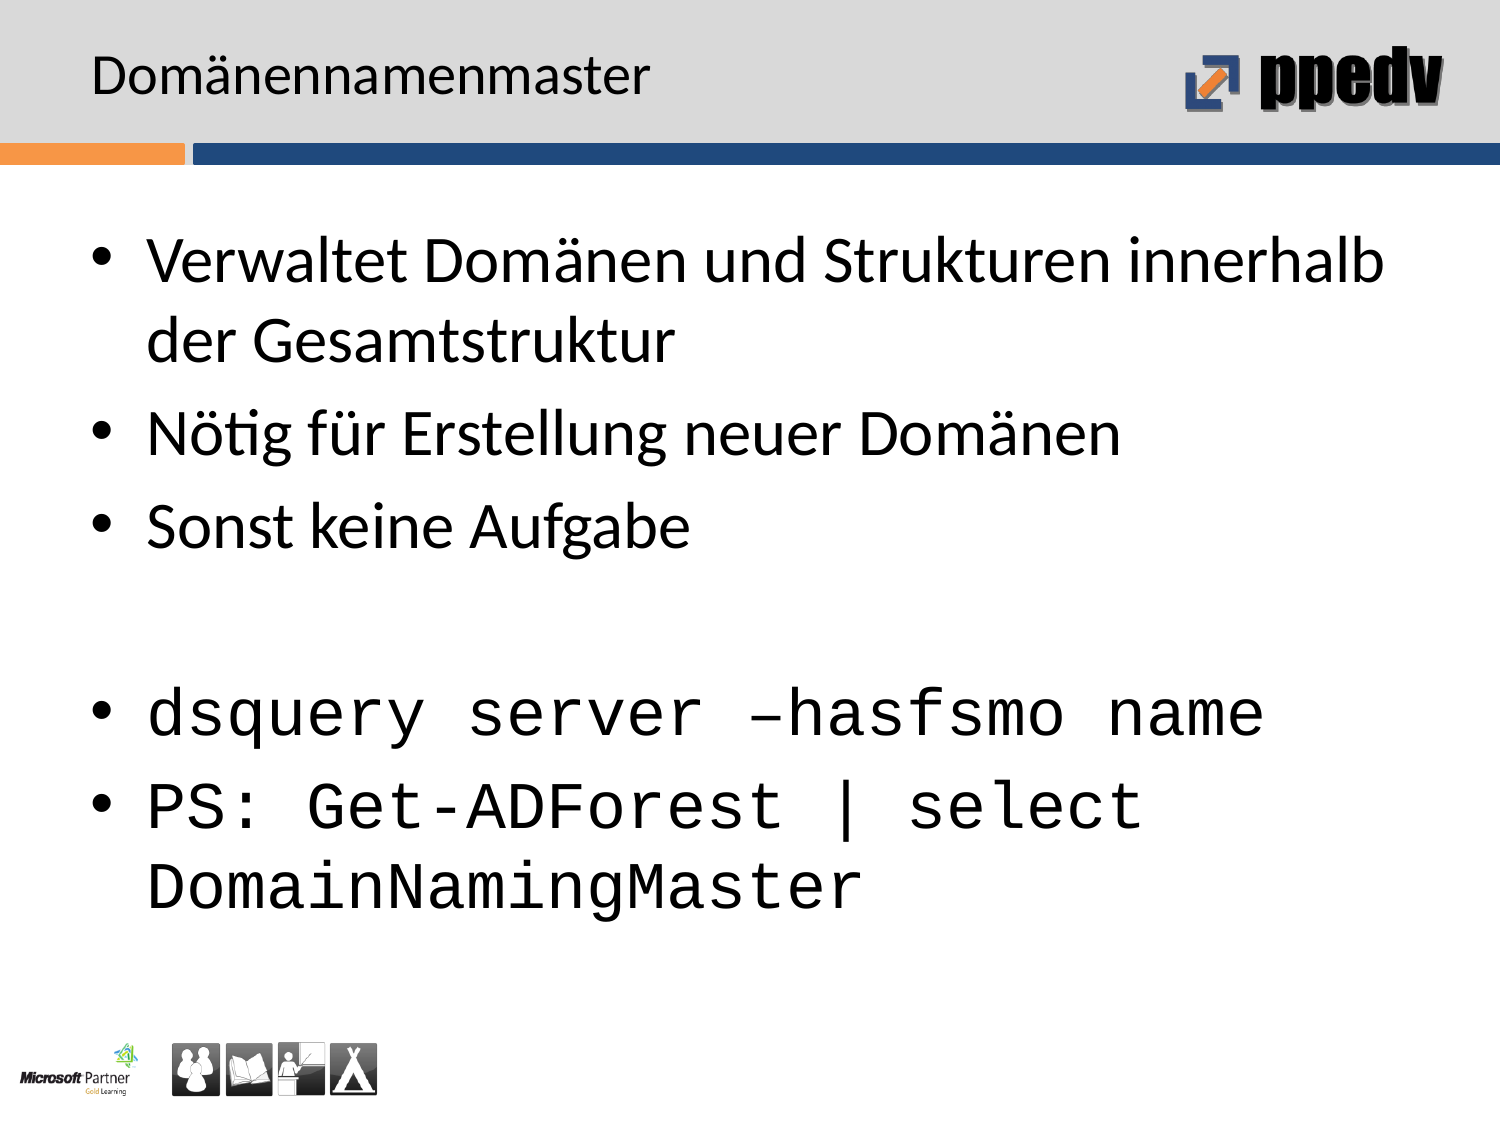

# Domänennamenmaster
Verwaltet Domänen und Strukturen innerhalb der Gesamtstruktur
Nötig für Erstellung neuer Domänen
Sonst keine Aufgabe

dsquery server –hasfsmo name
PS: Get-ADForest | select DomainNamingMaster